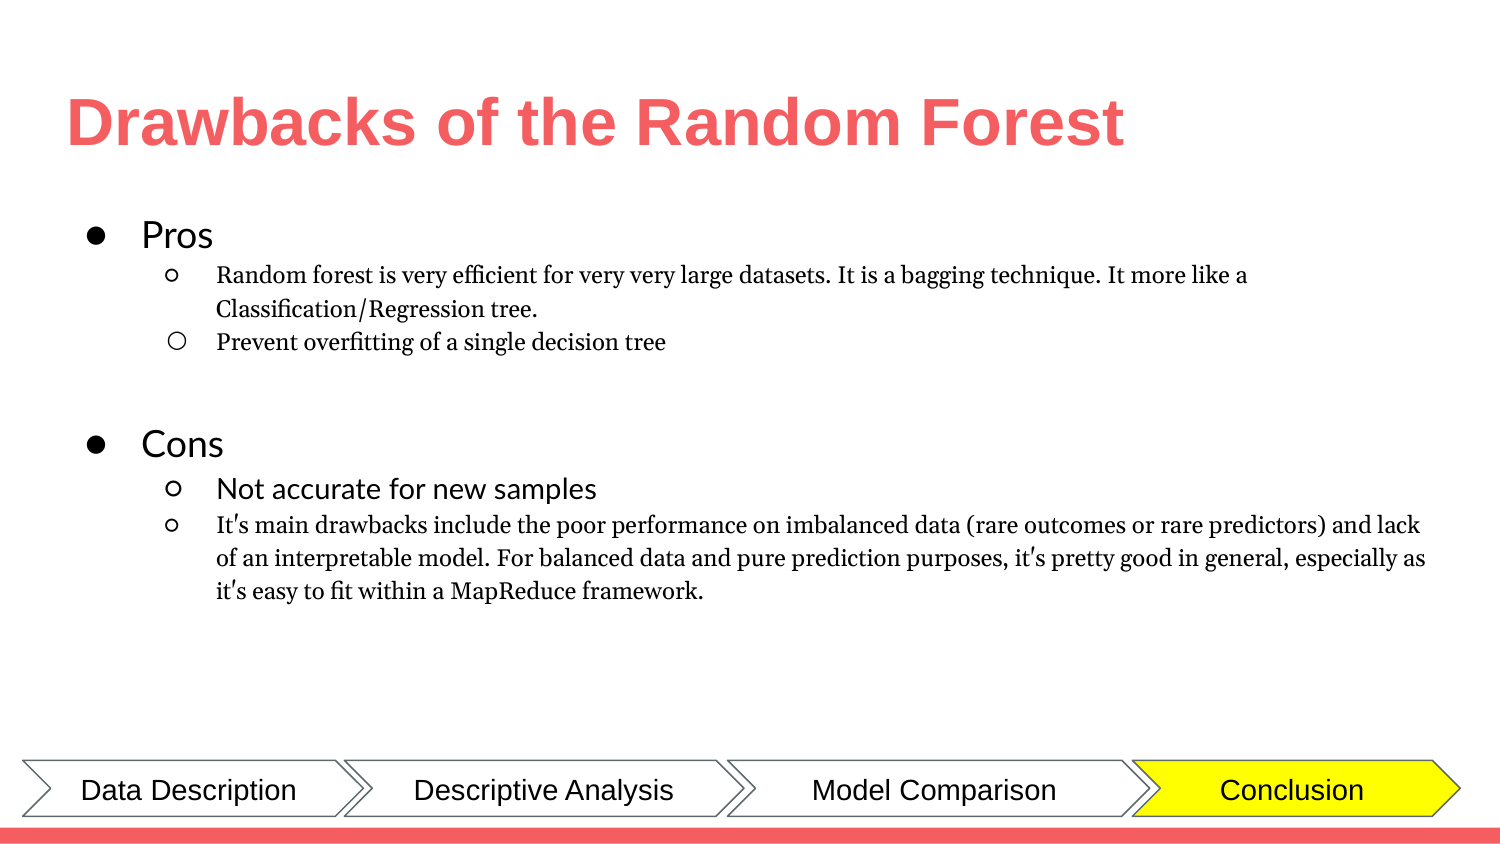

# Drawbacks of the Random Forest
Pros
Random forest is very efficient for very very large datasets. It is a bagging technique. It more like a Classification/Regression tree.
Prevent overfitting of a single decision tree

Cons
Not accurate for new samples
It's main drawbacks include the poor performance on imbalanced data (rare outcomes or rare predictors) and lack of an interpretable model. For balanced data and pure prediction purposes, it's pretty good in general, especially as it's easy to fit within a MapReduce framework.

Data Description
Descriptive Analysis
Model Comparison
Conclusion